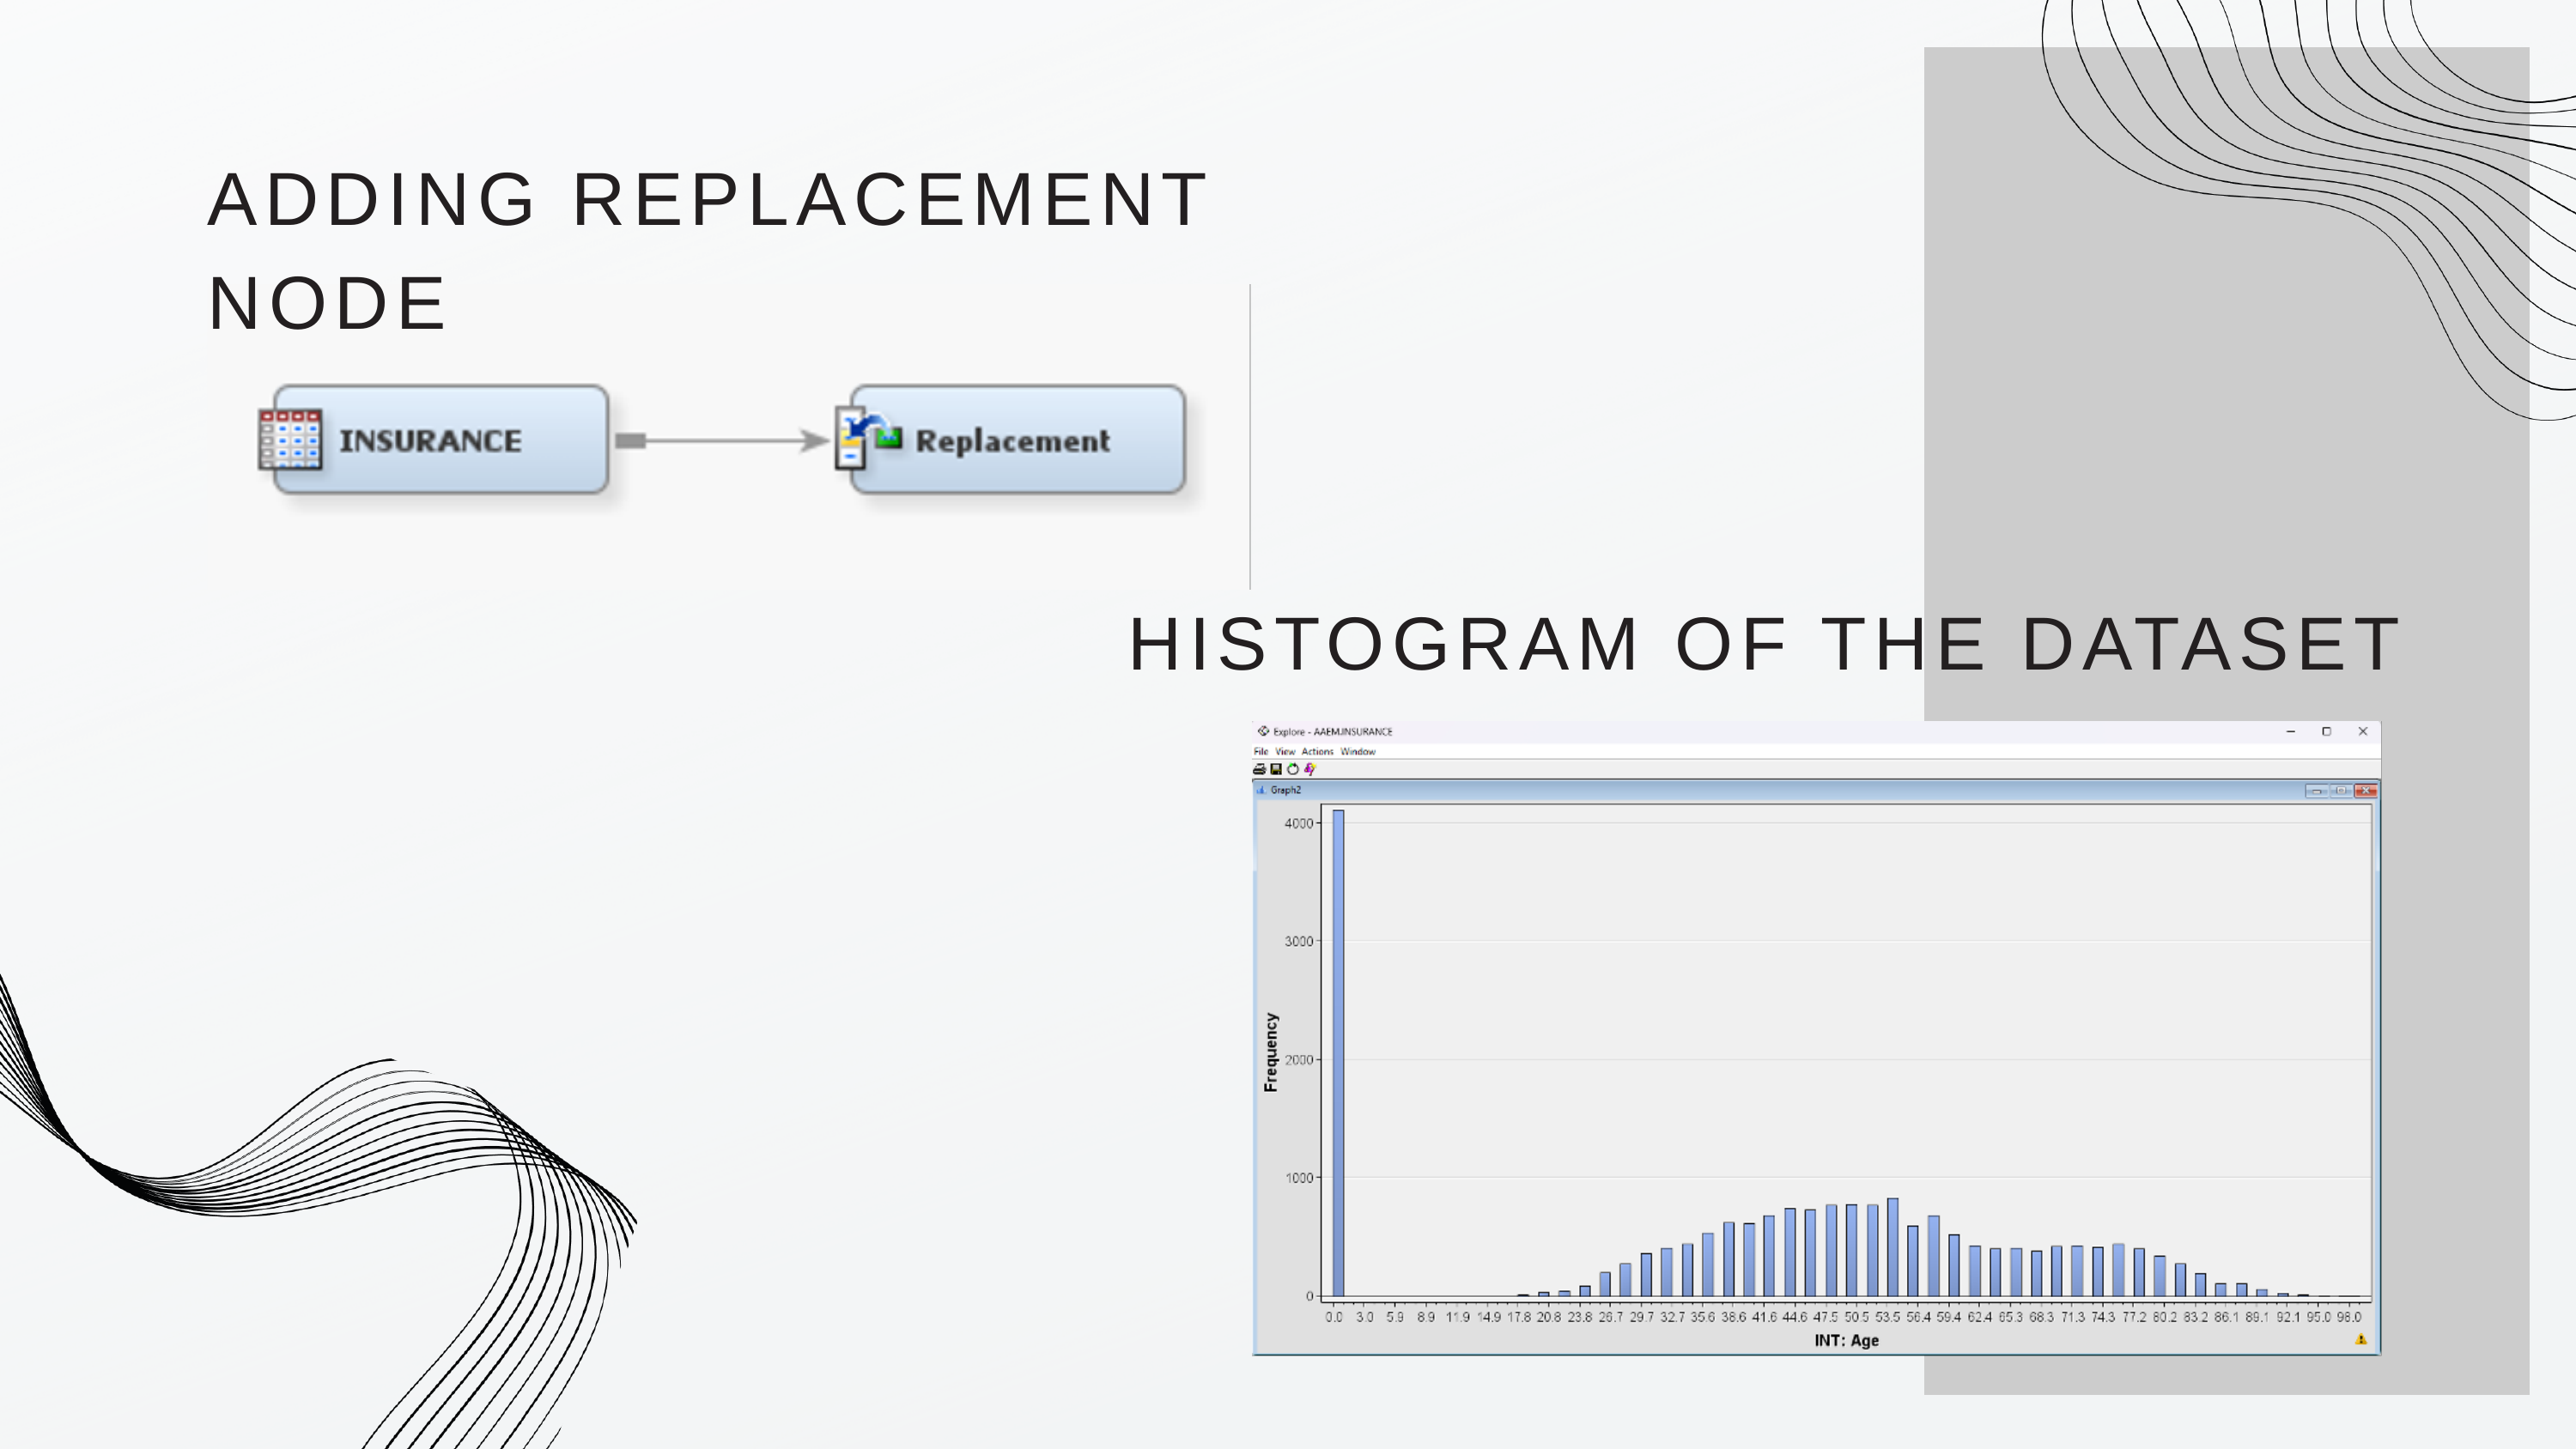

ADDING REPLACEMENT NODE

HISTOGRAM OF THE DATASET